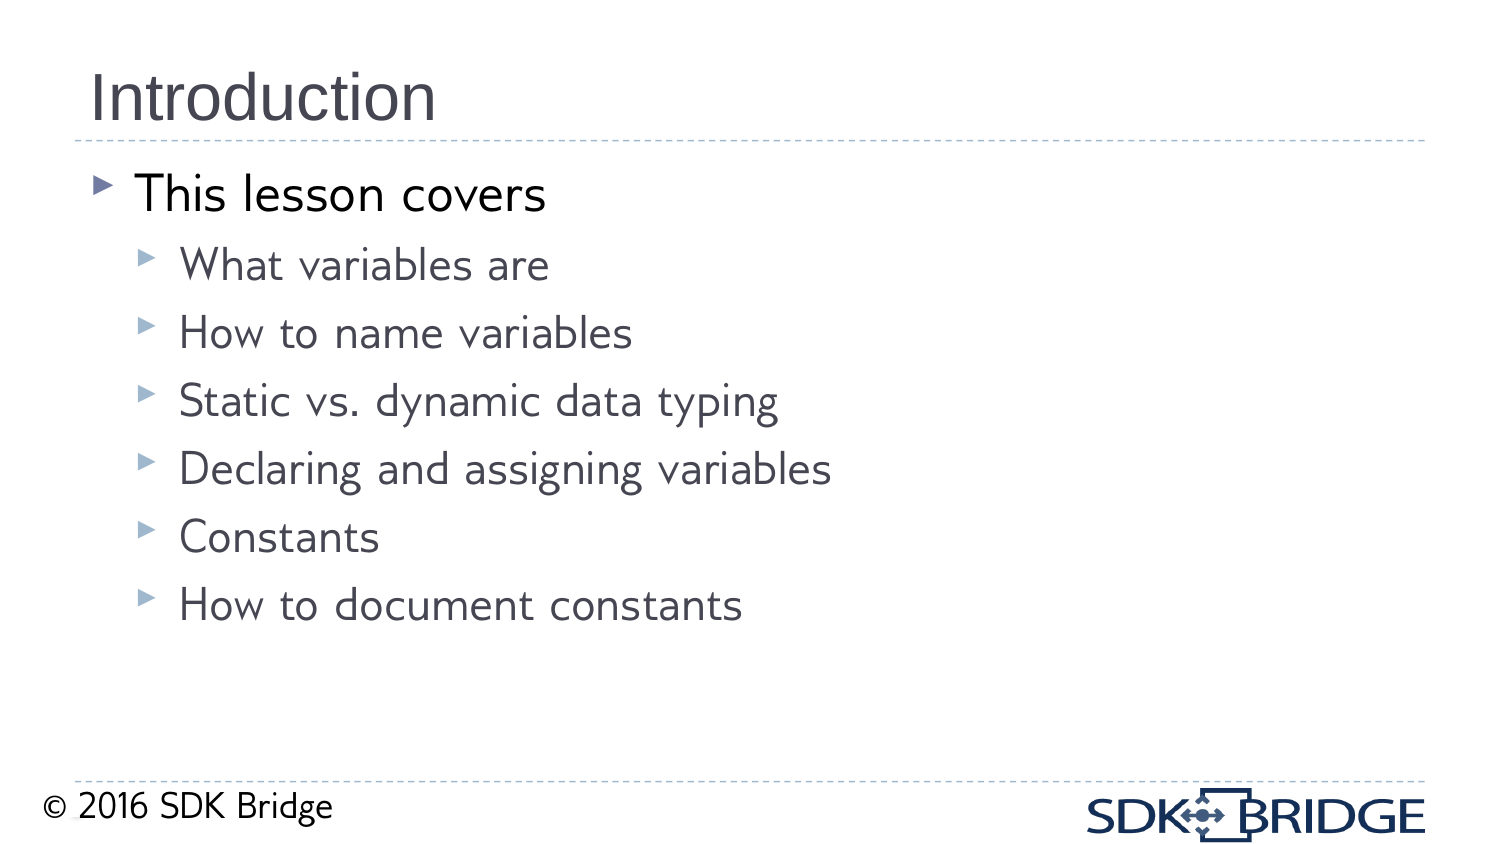

# Introduction
This lesson covers
What variables are
How to name variables
Static vs. dynamic data typing
Declaring and assigning variables
Constants
How to document constants